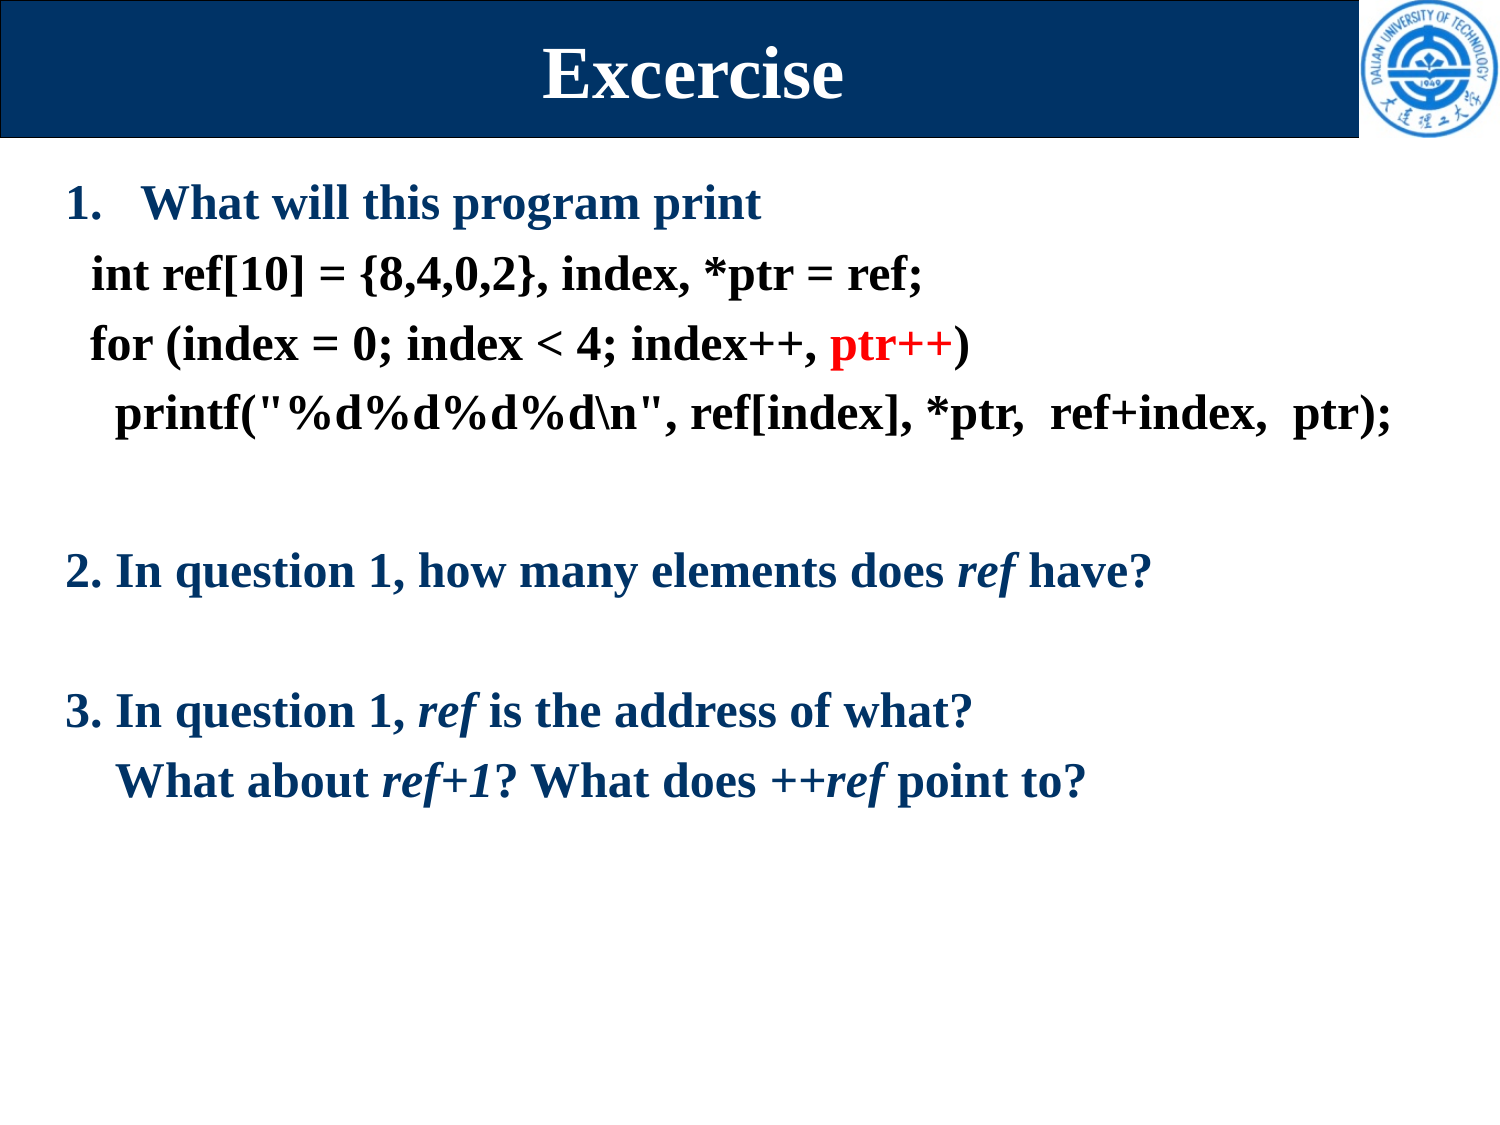

# Excercise
What will this program print
   int ref[10] = {8,4,0,2}, index, *ptr = ref;
  for (index = 0; index < 4; index++, ptr++)
    printf("%d%d%d%d\n", ref[index], *ptr,  ref+index,  ptr);

2. In question 1, how many elements does ref have?

3. In question 1, ref is the address of what?
    What about ref+1? What does ++ref point to?